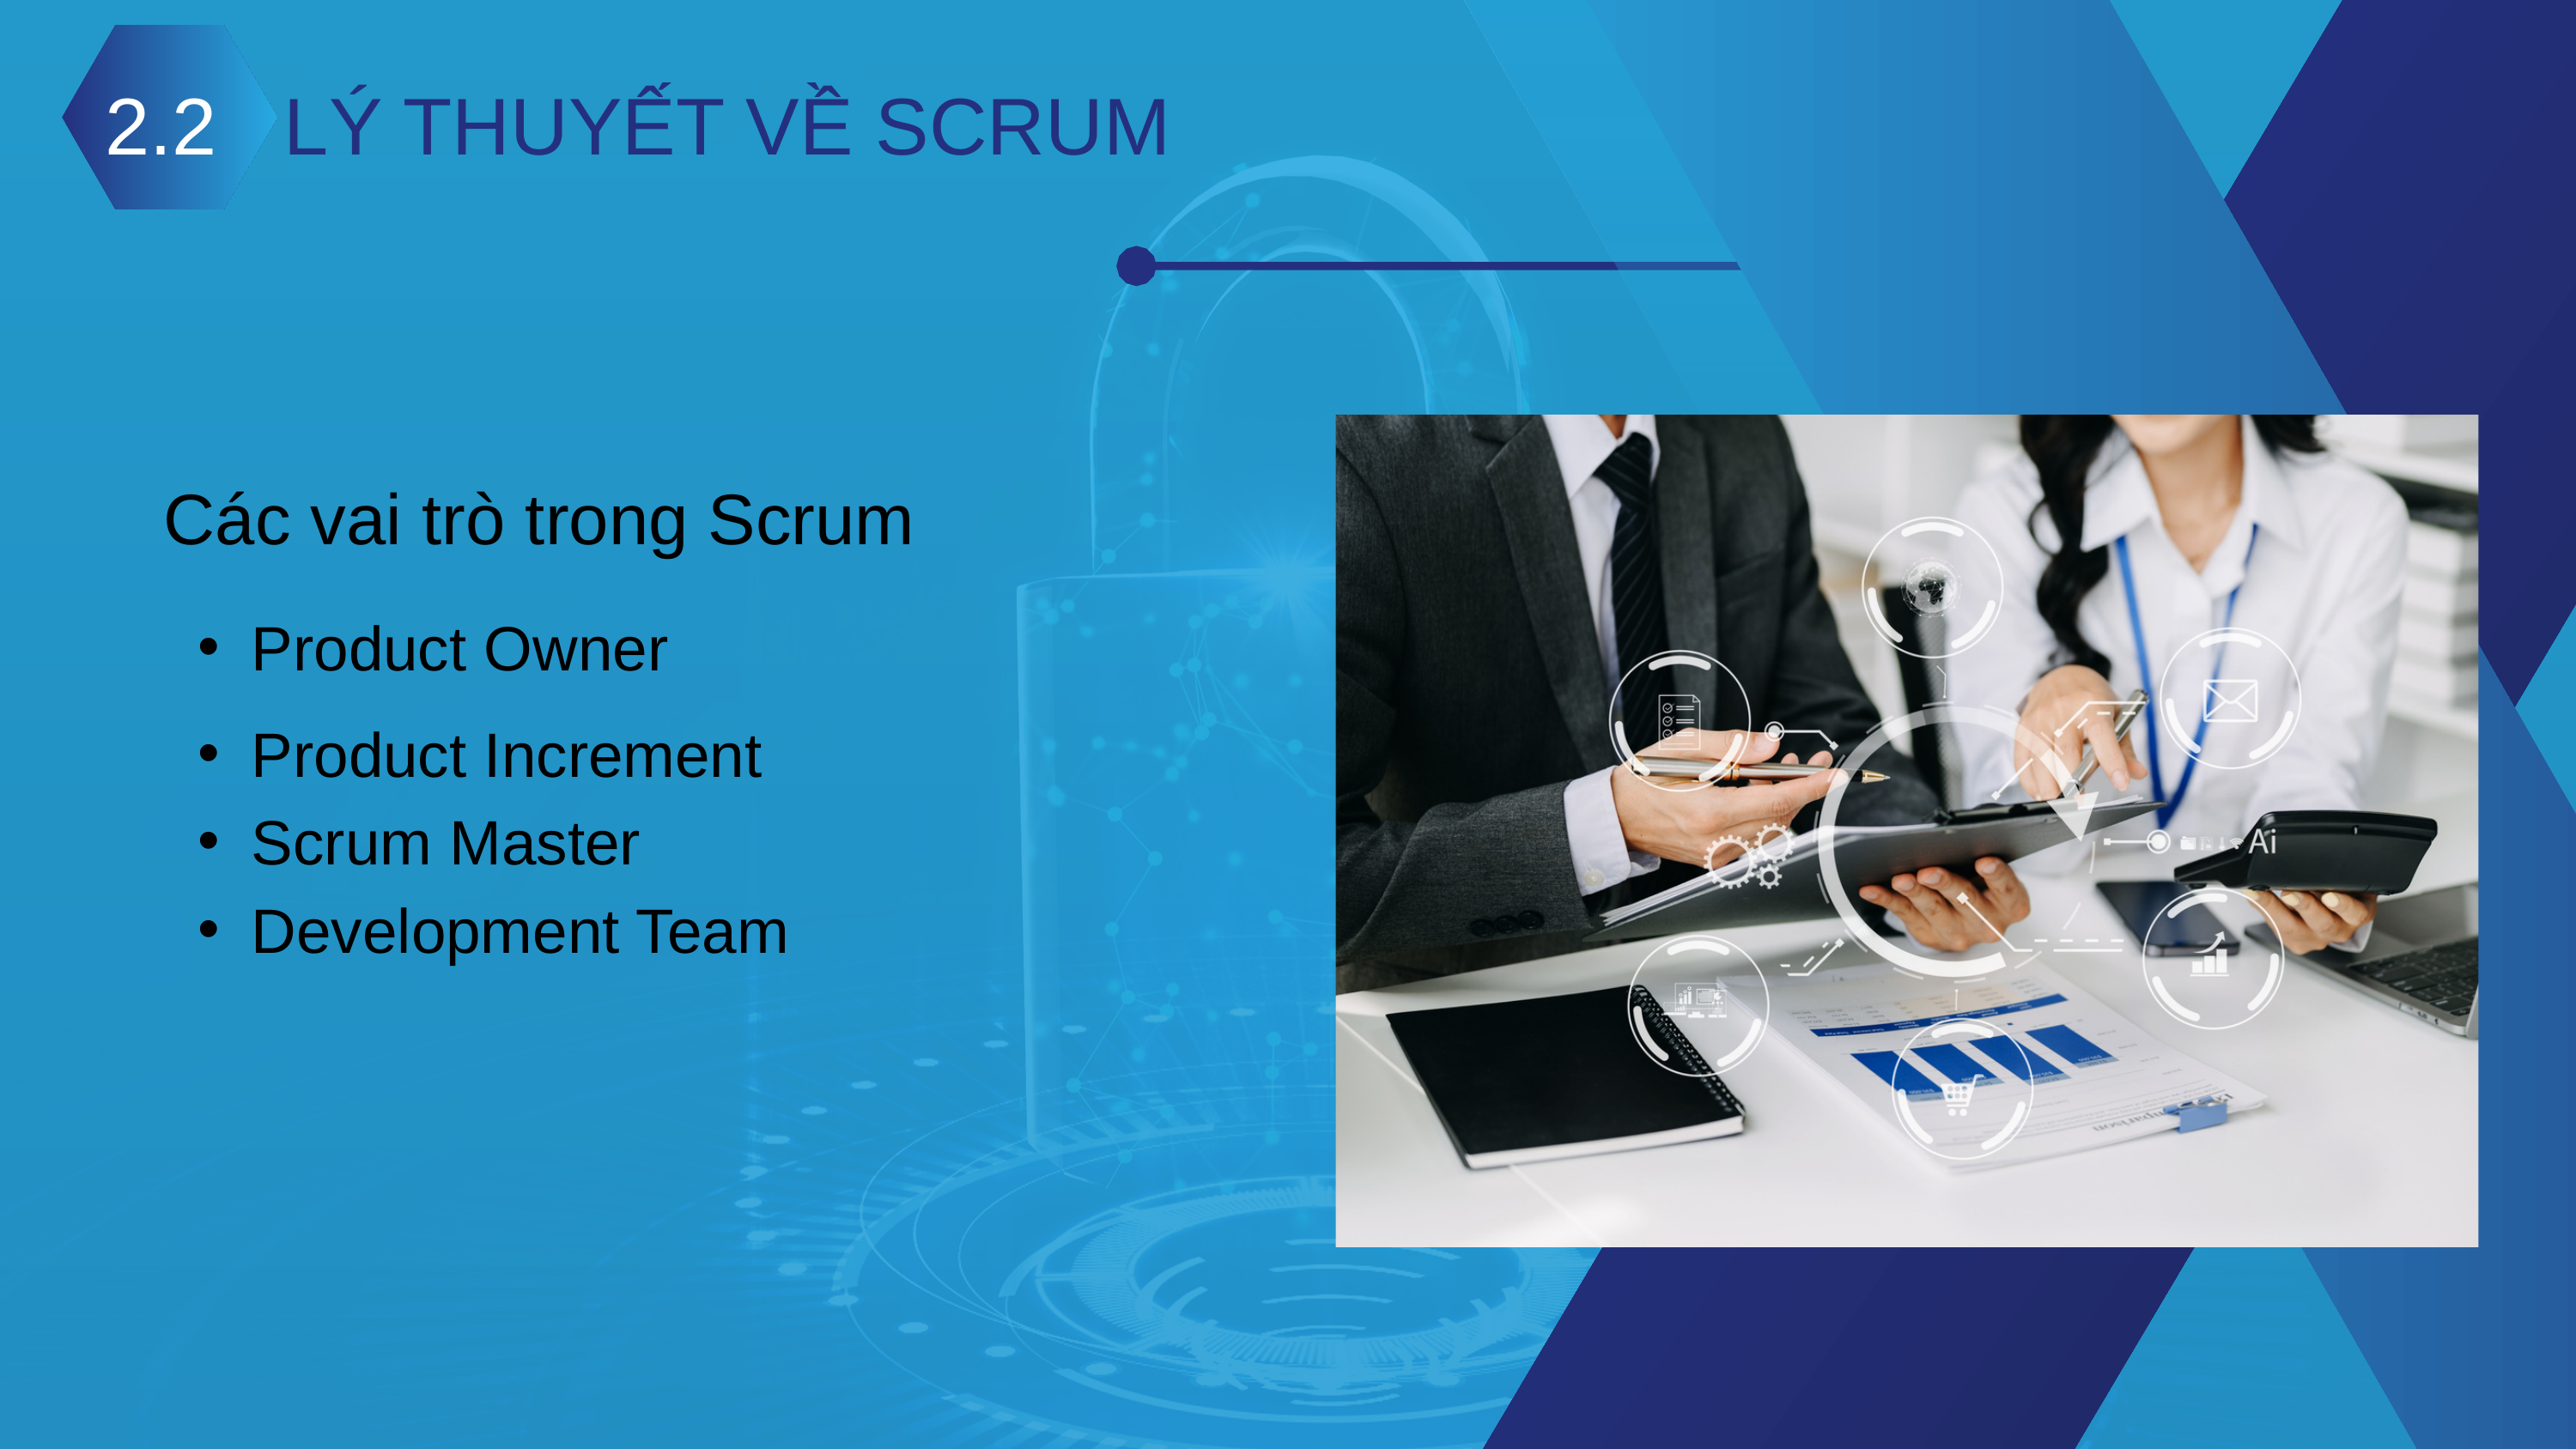

2.2   LÝ THUYẾT VỀ SCRUM

    Các vai trò trong Scrum
Product Owner
Product Increment
Scrum Master
Development Team